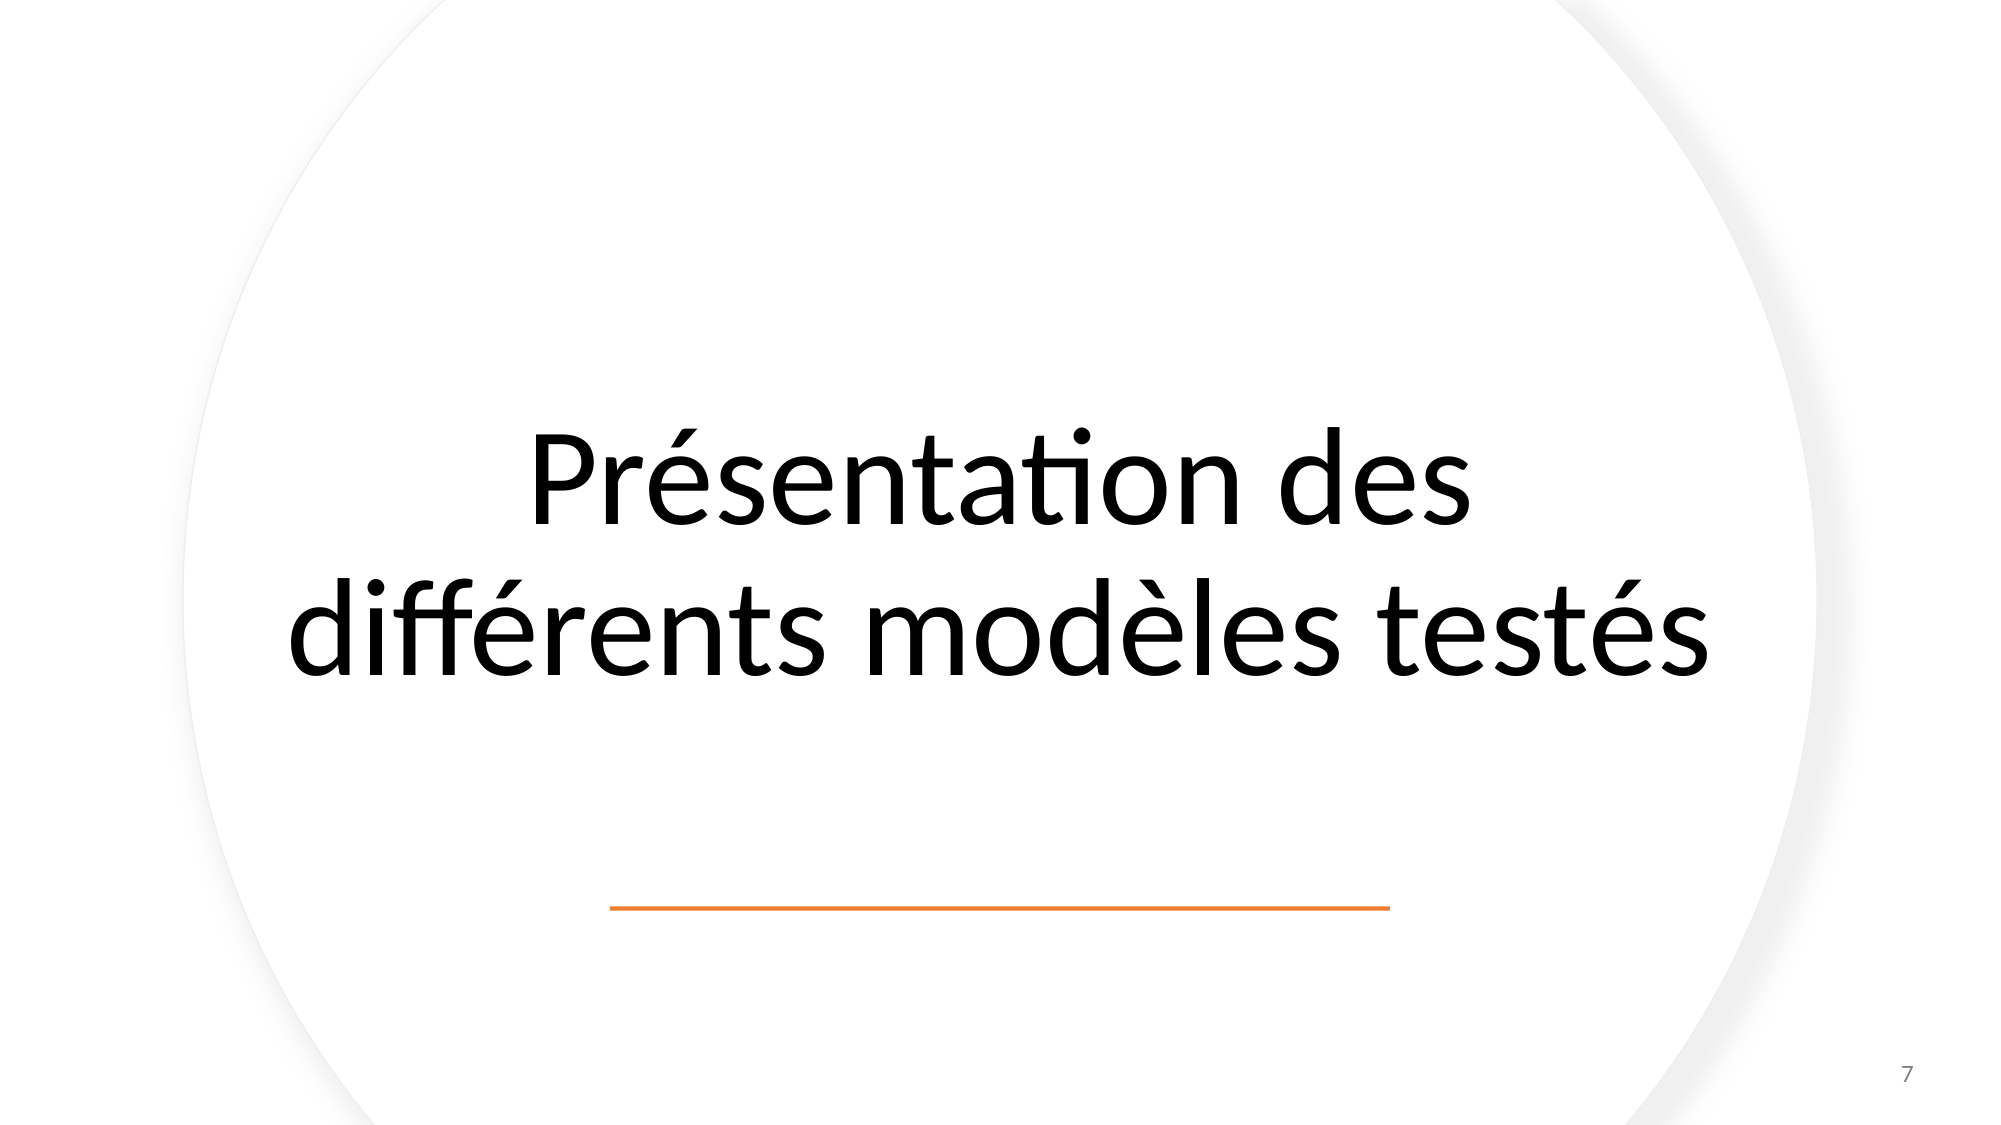

# Présentation des différents modèles testés

7